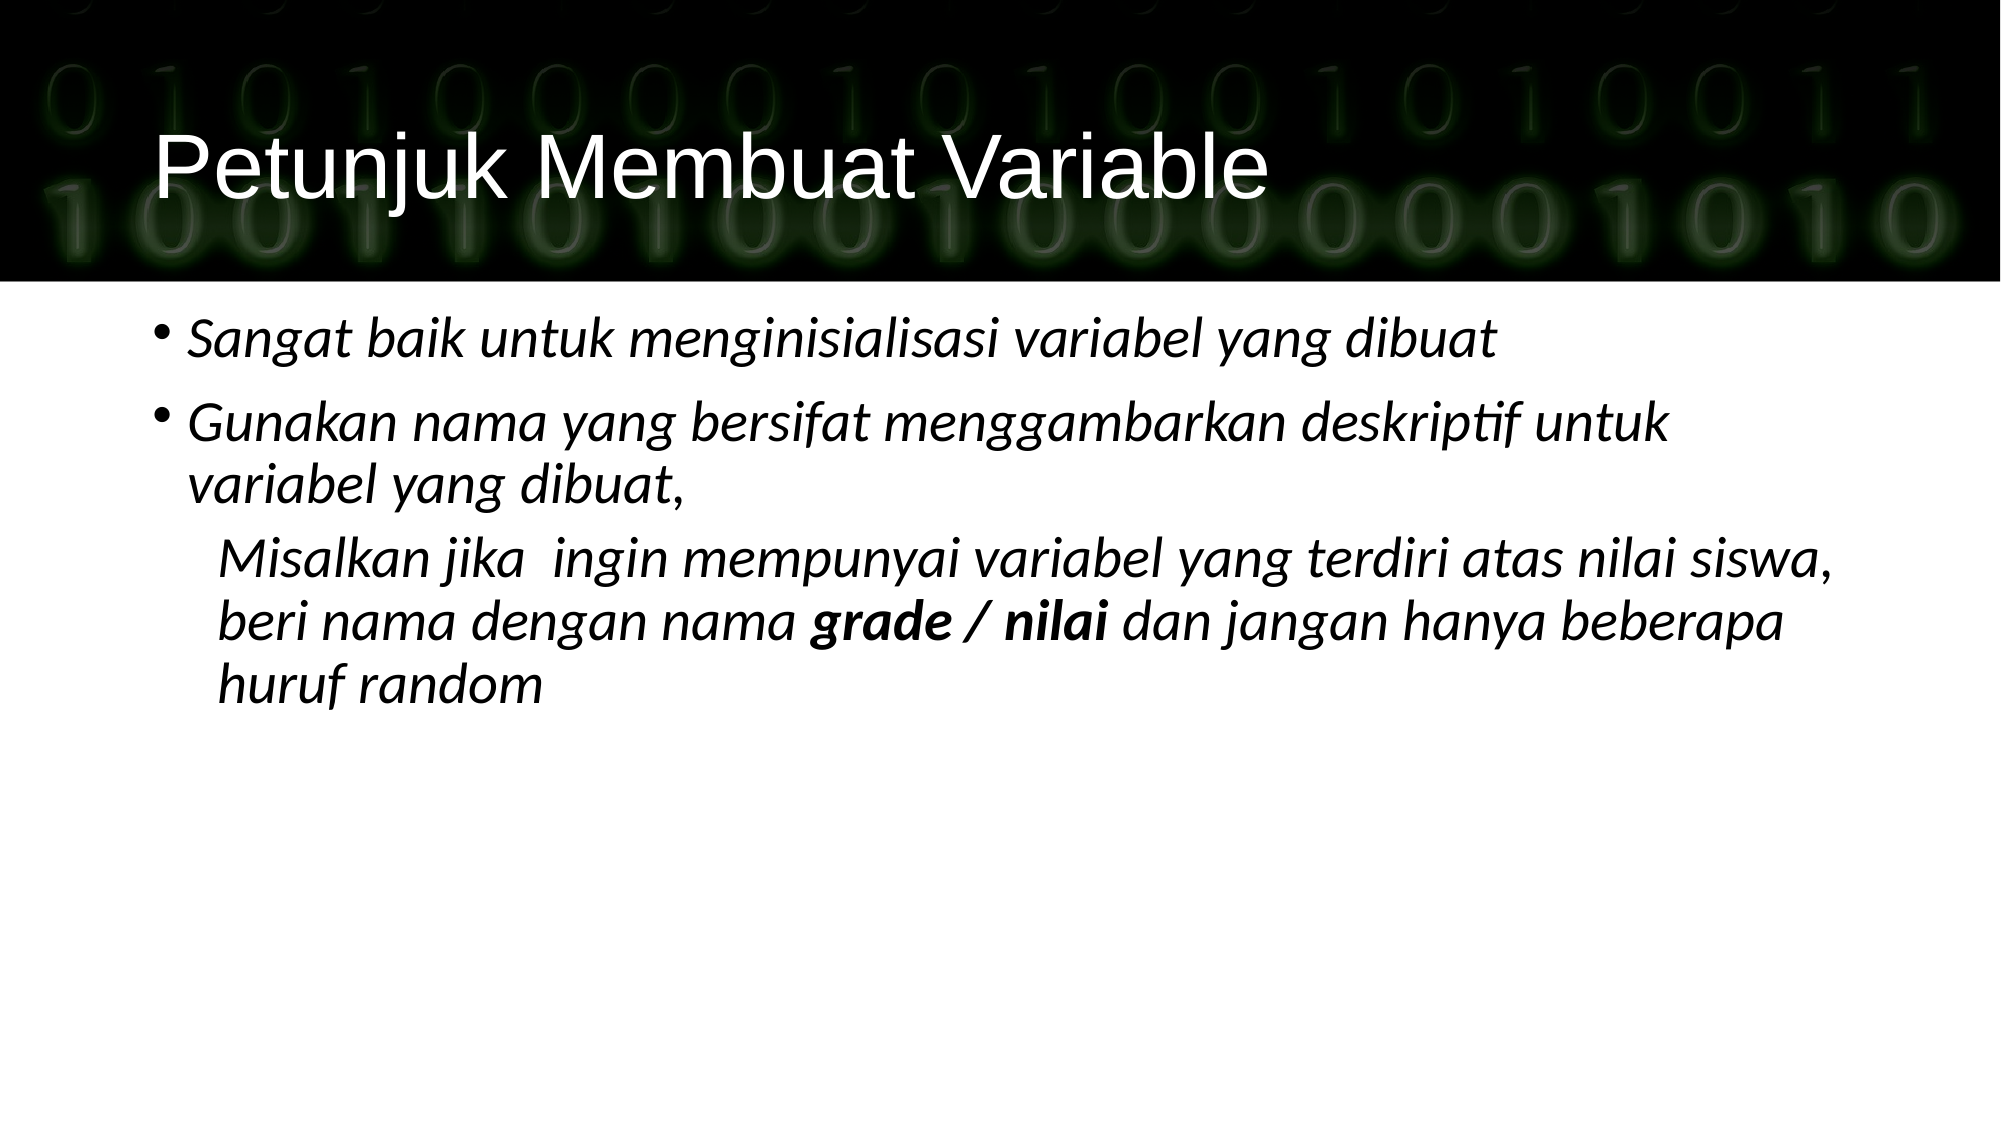

Petunjuk Membuat Variable
Sangat baik untuk menginisialisasi variabel yang dibuat
Gunakan nama yang bersifat menggambarkan deskriptif untuk variabel yang dibuat,
Misalkan jika  ingin mempunyai variabel yang terdiri atas nilai siswa, beri nama dengan nama grade / nilai dan jangan hanya beberapa huruf random